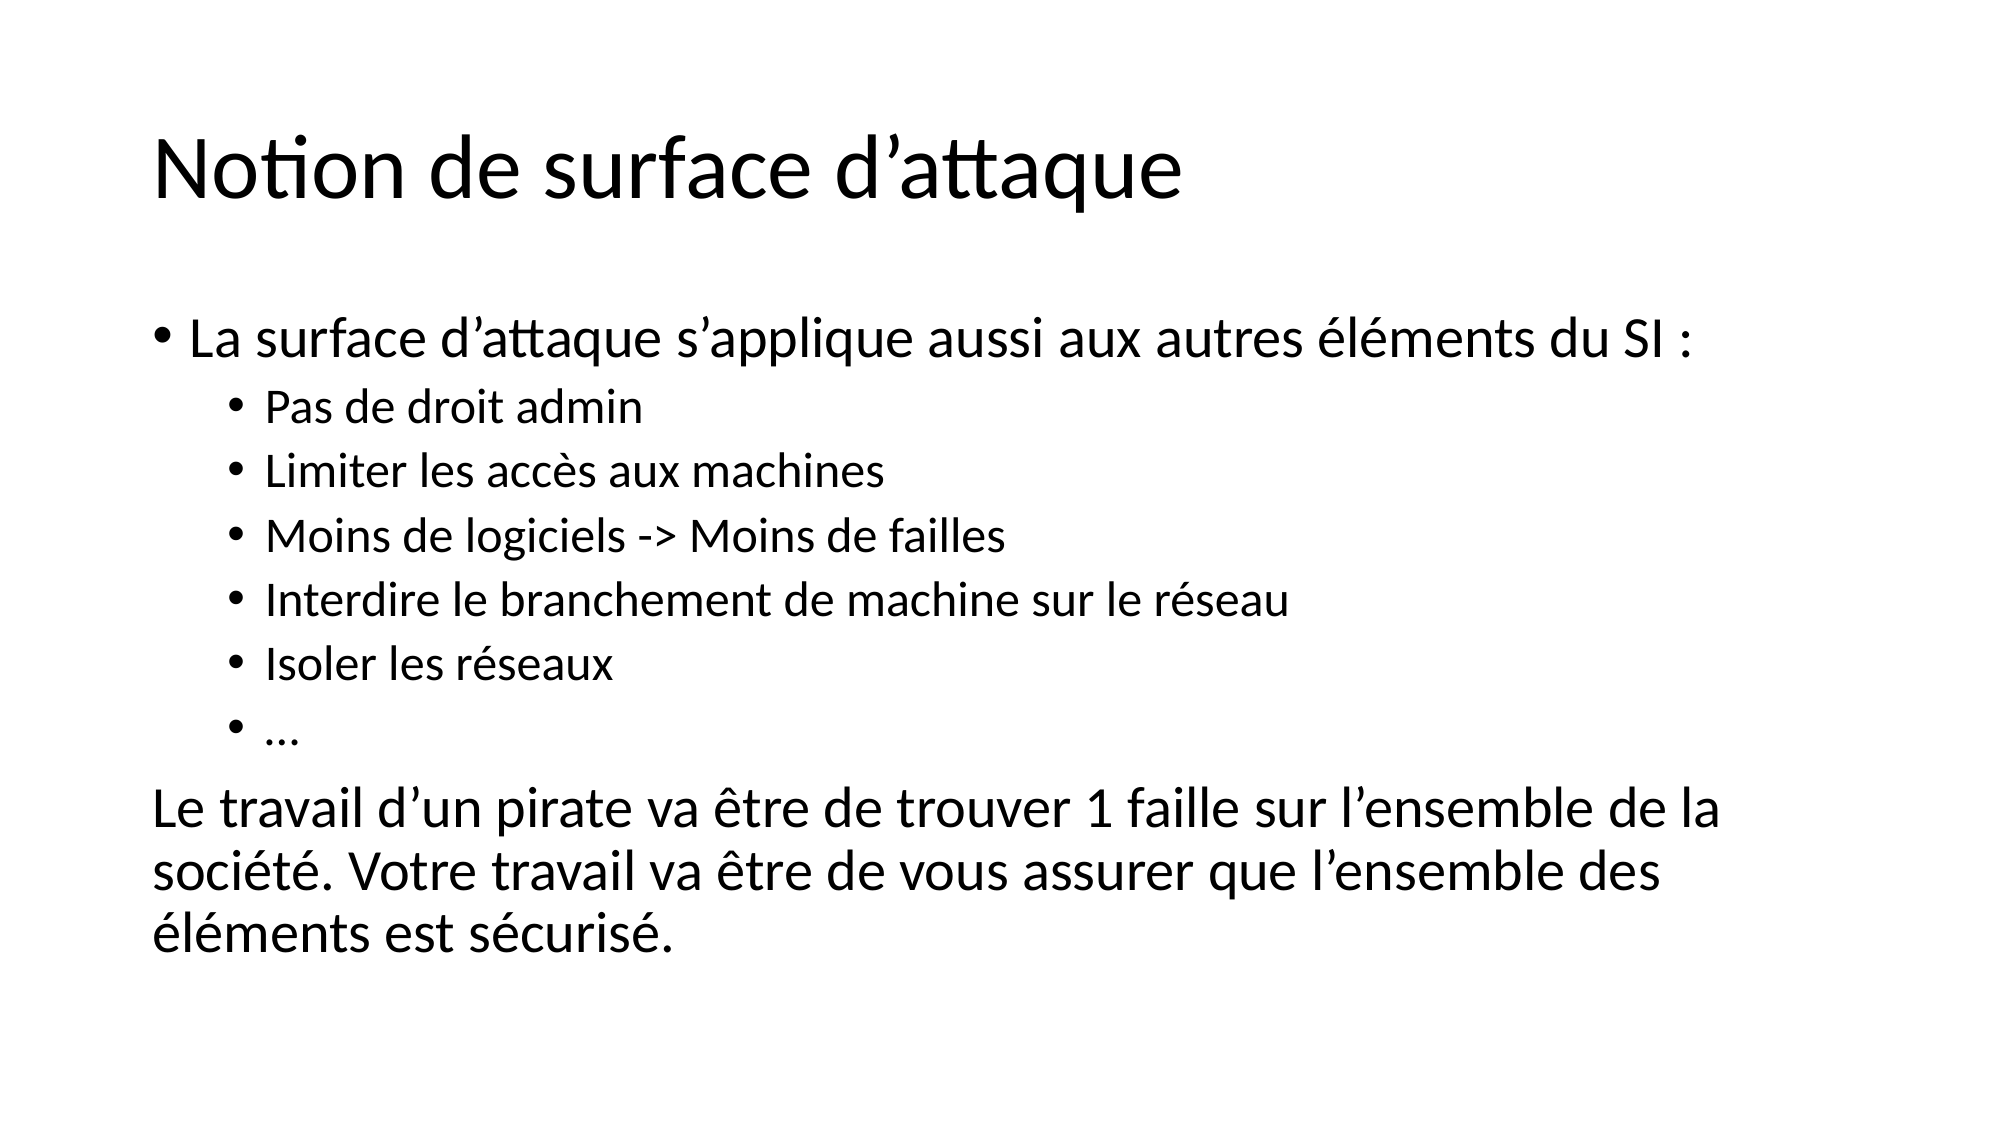

# Notion de surface d’attaque
La surface d’attaque s’applique aussi aux autres éléments du SI :
Pas de droit admin
Limiter les accès aux machines
Moins de logiciels -> Moins de failles
Interdire le branchement de machine sur le réseau
Isoler les réseaux
…
Le travail d’un pirate va être de trouver 1 faille sur l’ensemble de la société. Votre travail va être de vous assurer que l’ensemble des éléments est sécurisé.